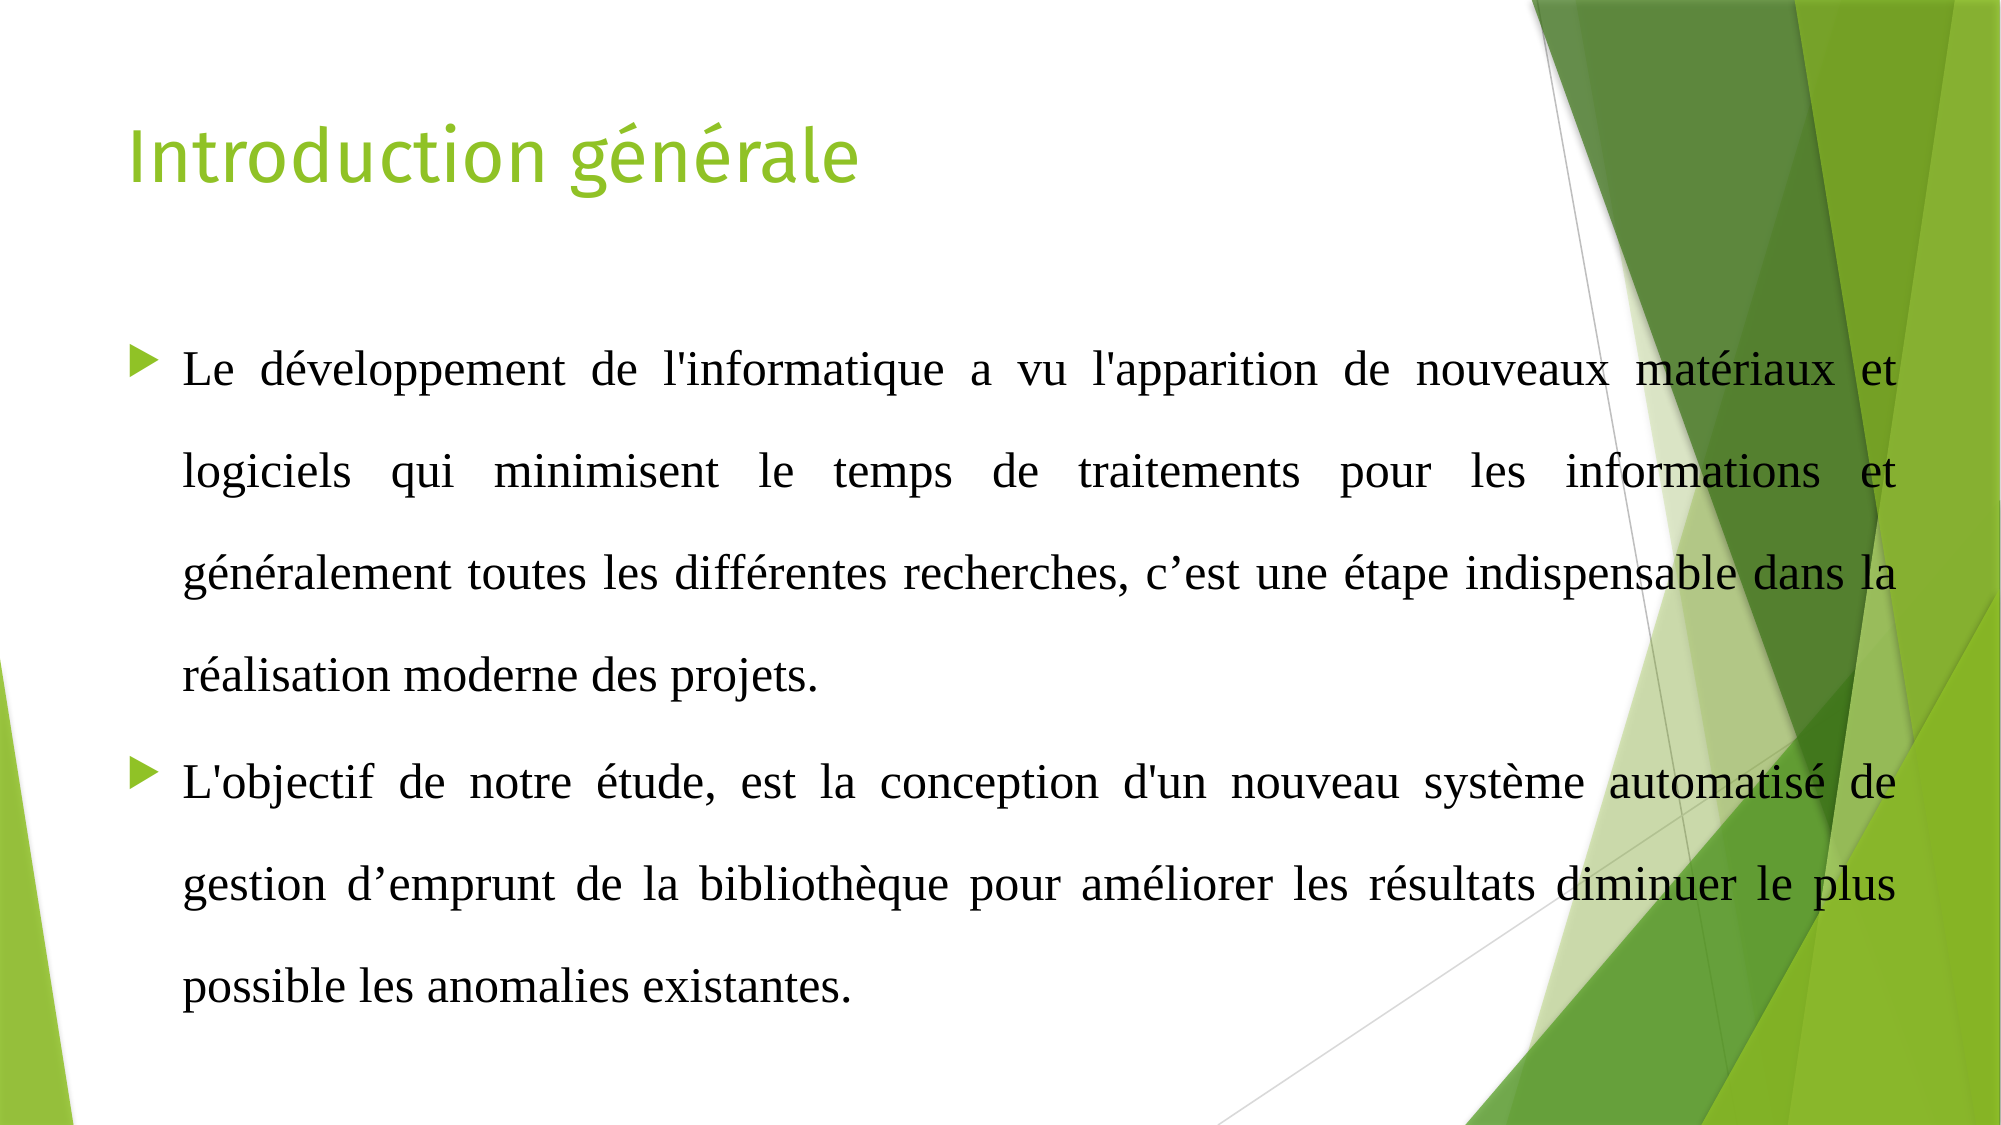

# Introduction générale
Le développement de l'informatique a vu l'apparition de nouveaux matériaux et logiciels qui minimisent le temps de traitements pour les informations et généralement toutes les différentes recherches, c’est une étape indispensable dans la réalisation moderne des projets.
L'objectif de notre étude, est la conception d'un nouveau système automatisé de gestion d’emprunt de la bibliothèque pour améliorer les résultats diminuer le plus possible les anomalies existantes.